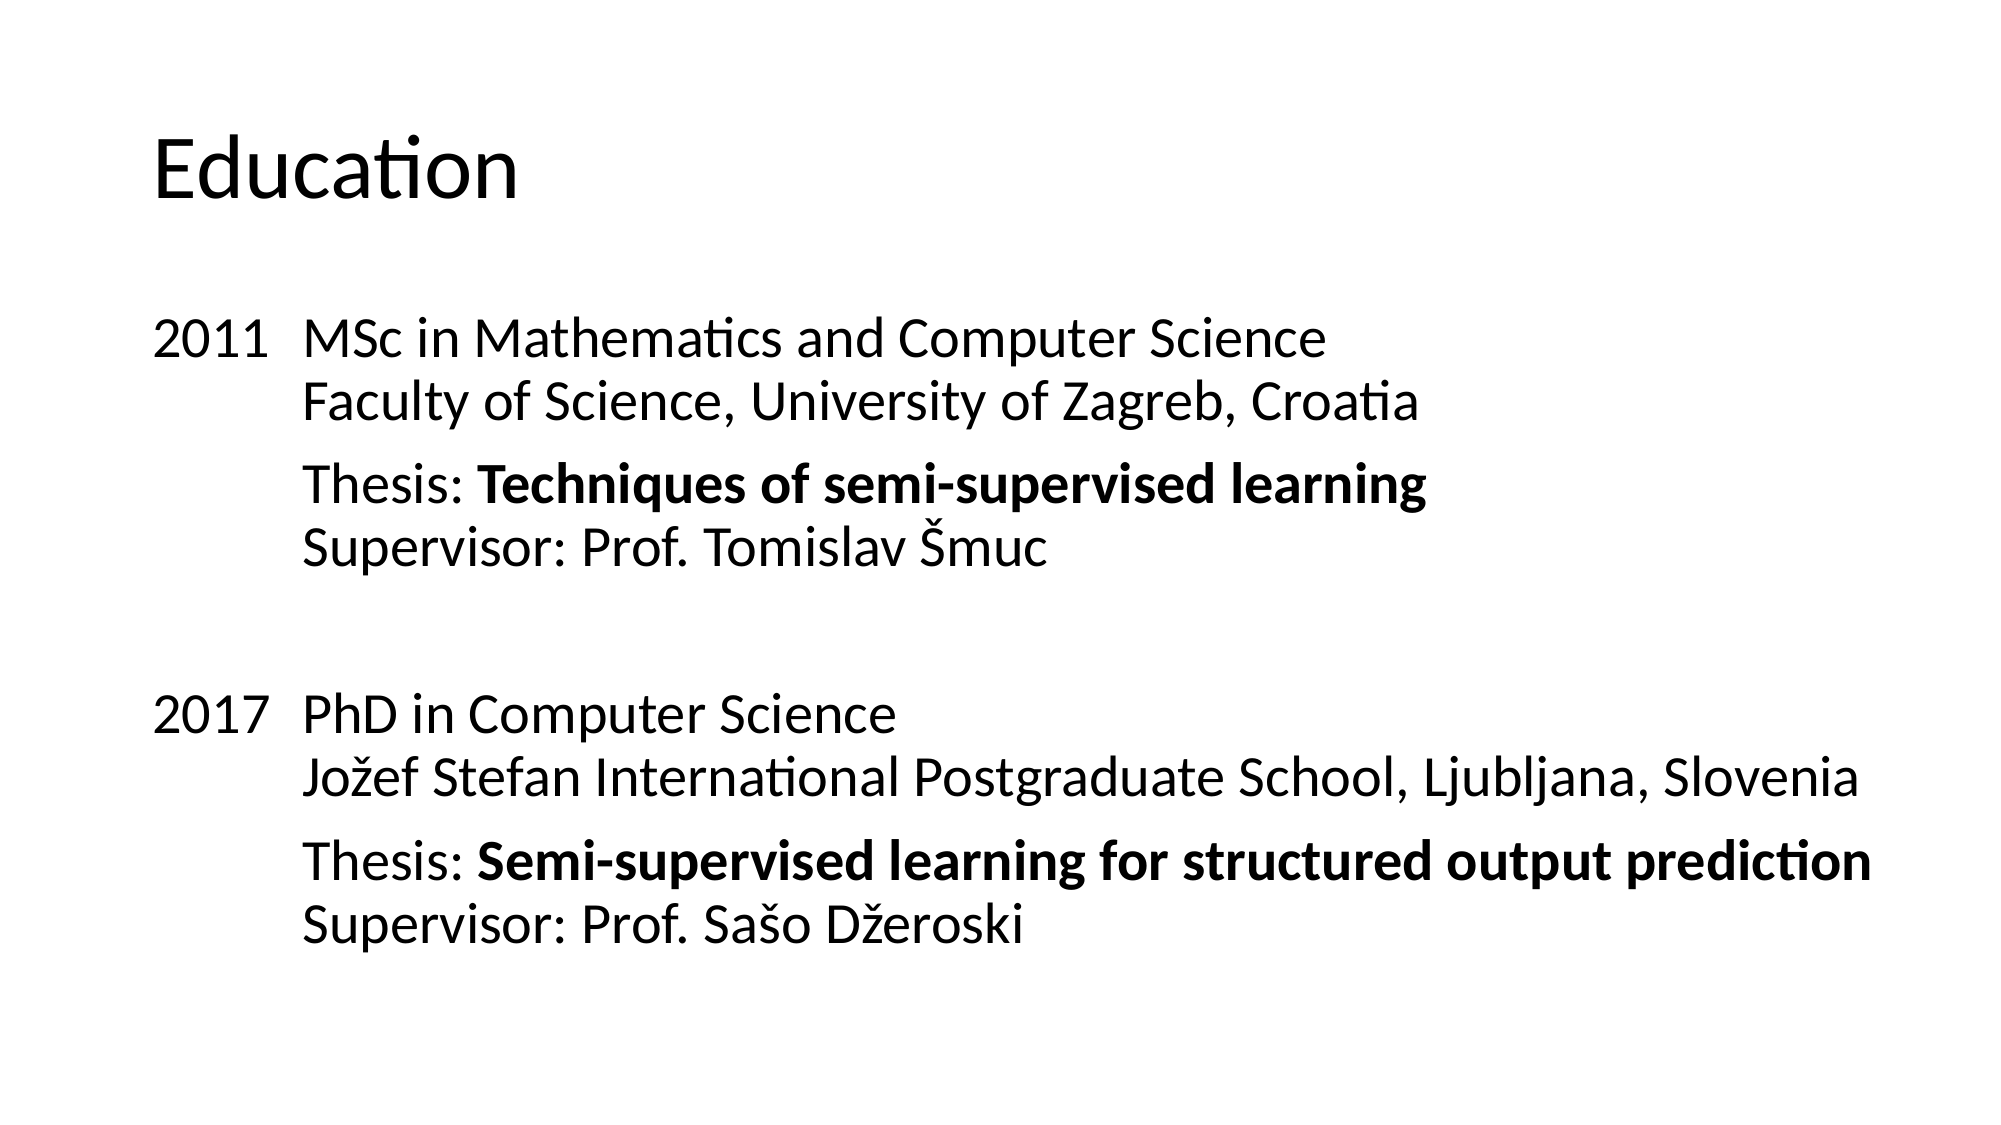

# Education
2011	MSc in Mathematics and Computer Science
	Faculty of Science, University of Zagreb, Croatia
	Thesis: Techniques of semi-supervised learning
	Supervisor: Prof. Tomislav Šmuc

2017	PhD in Computer Science
	Jožef Stefan International Postgraduate School, Ljubljana, Slovenia
	Thesis: Semi-supervised learning for structured output prediction
	Supervisor: Prof. Sašo Džeroski